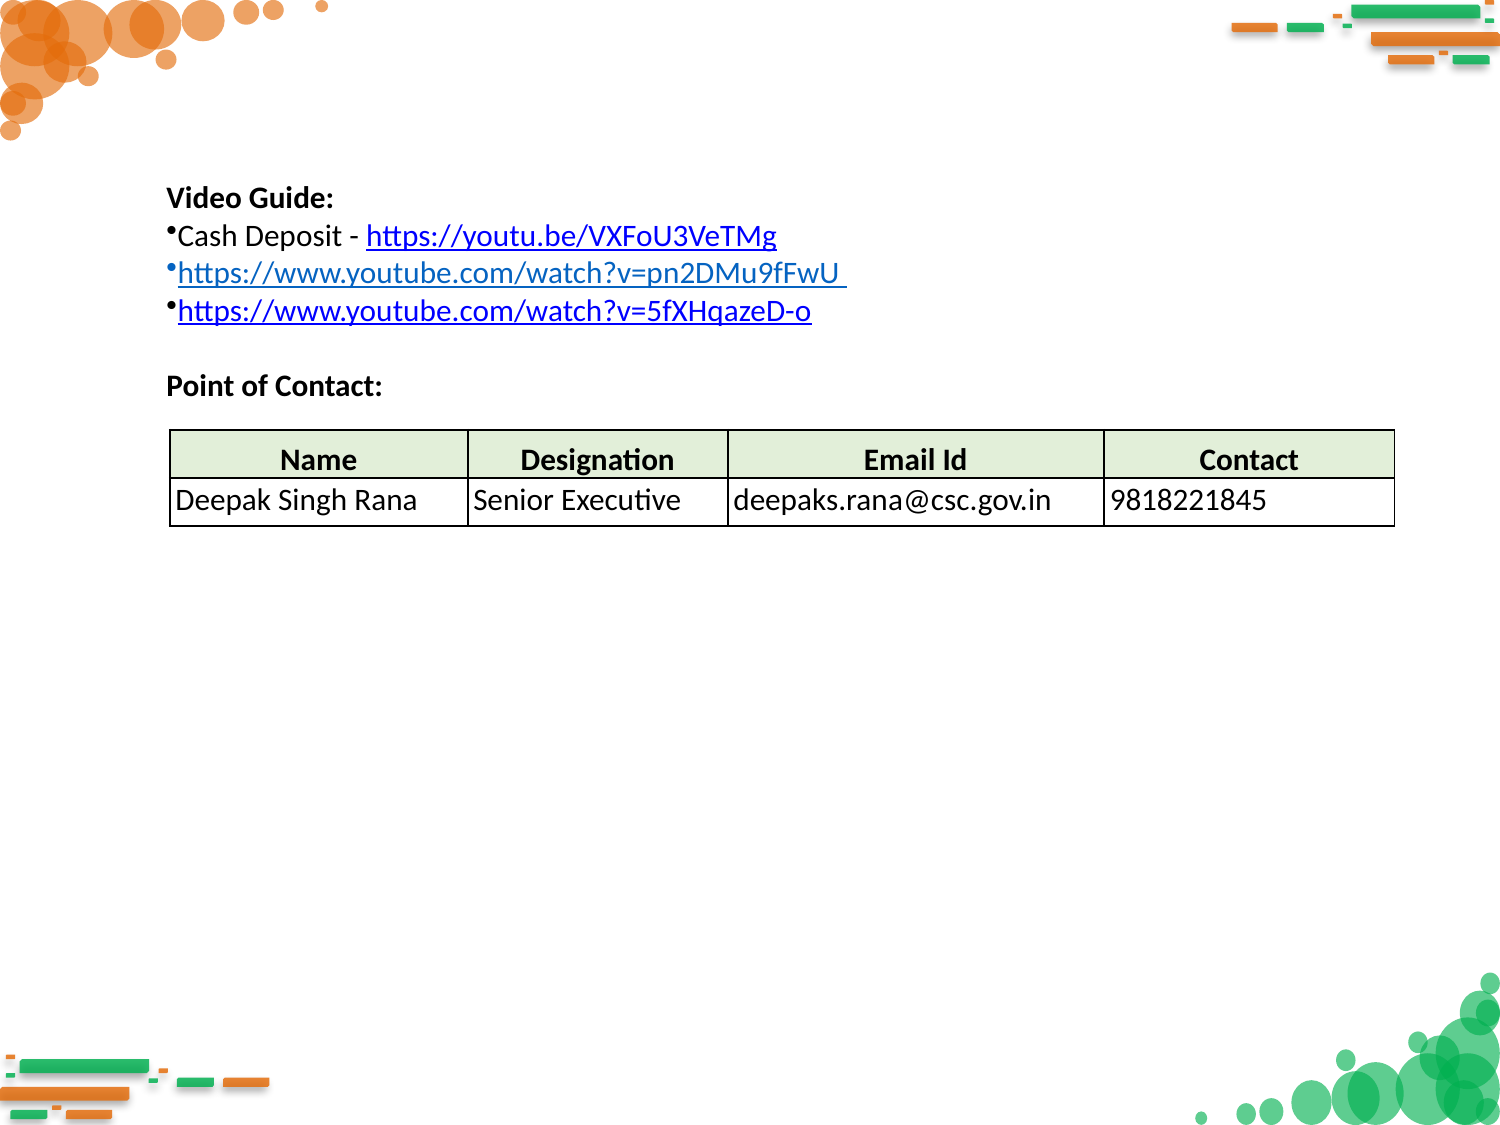

Video Guide:
Cash Deposit - https://youtu.be/VXFoU3VeTMg
https://www.youtube.com/watch?v=pn2DMu9fFwU
https://www.youtube.com/watch?v=5fXHqazeD-o

Point of Contact:

| Name | Designation | Email Id | Contact |
| --- | --- | --- | --- |
| Deepak Singh Rana | Senior Executive | deepaks.rana@csc.gov.in | 9818221845 |